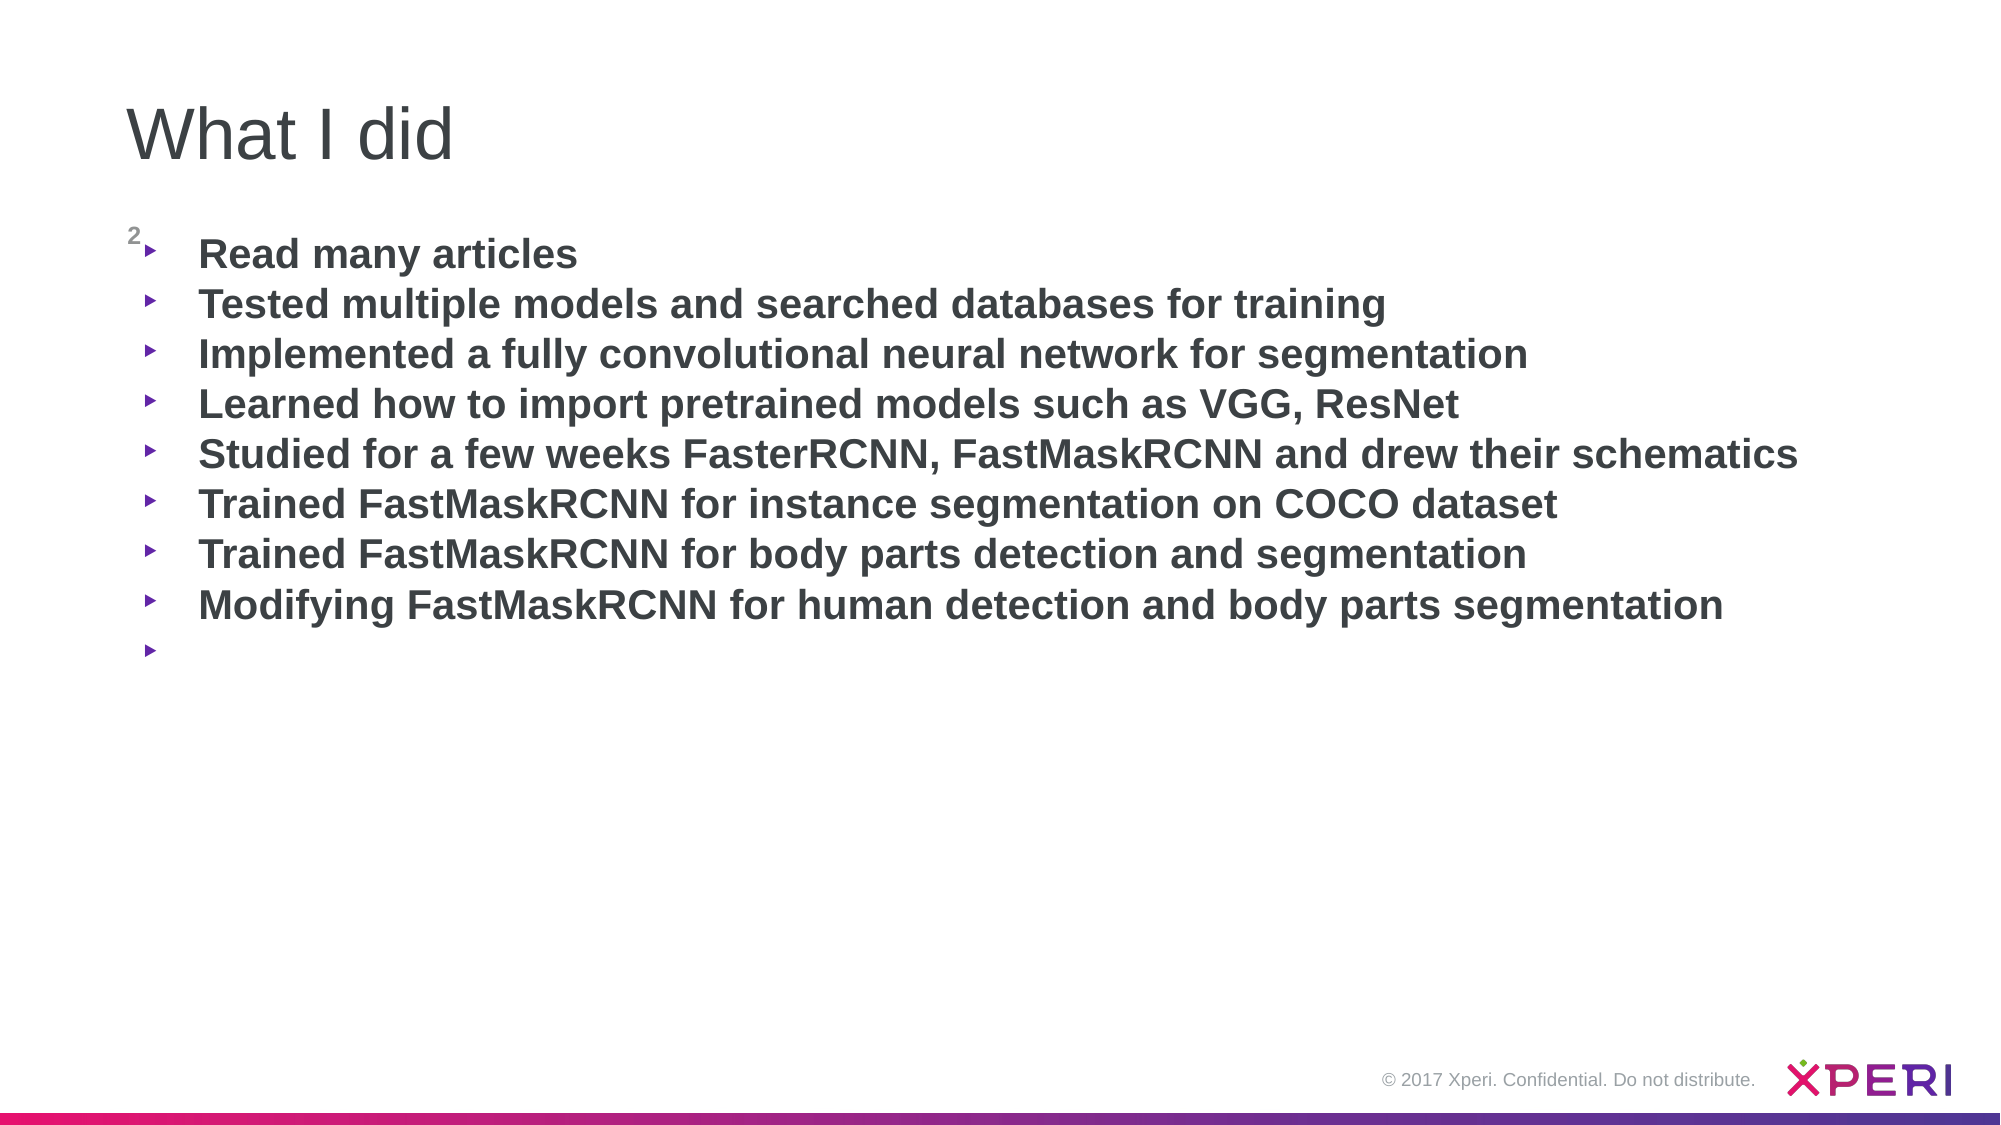

What I did
2

Read many articles
Tested multiple models and searched databases for training
Implemented a fully convolutional neural network for segmentation
Learned how to import pretrained models such as VGG, ResNet
Studied for a few weeks FasterRCNN, FastMaskRCNN and drew their schematics
Trained FastMaskRCNN for instance segmentation on COCO dataset
Trained FastMaskRCNN for body parts detection and segmentation
Modifying FastMaskRCNN for human detection and body parts segmentation